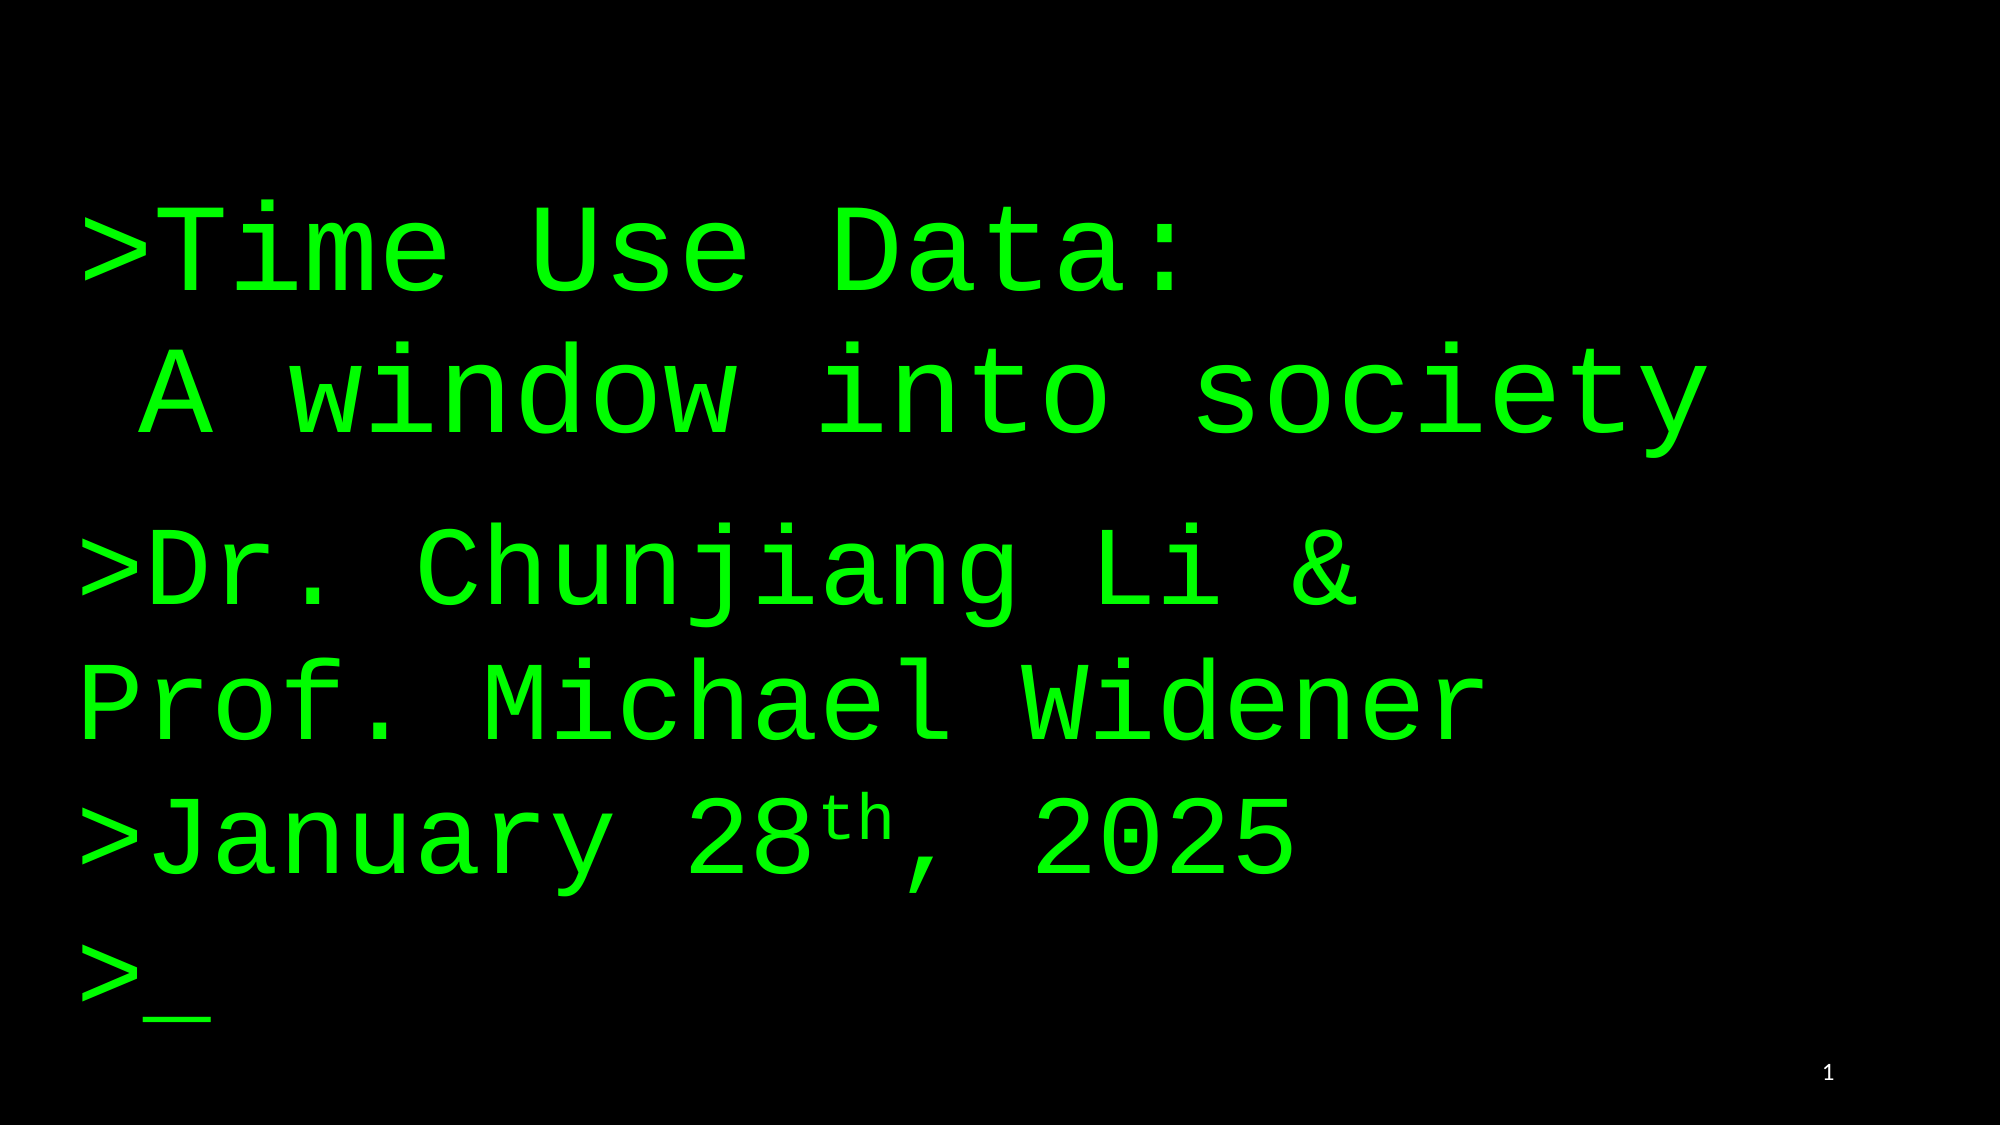

# >Time Use Data:
A window into society
>Dr. Chunjiang Li & Prof. Michael Widener
>January 28th, 2025
>_
1